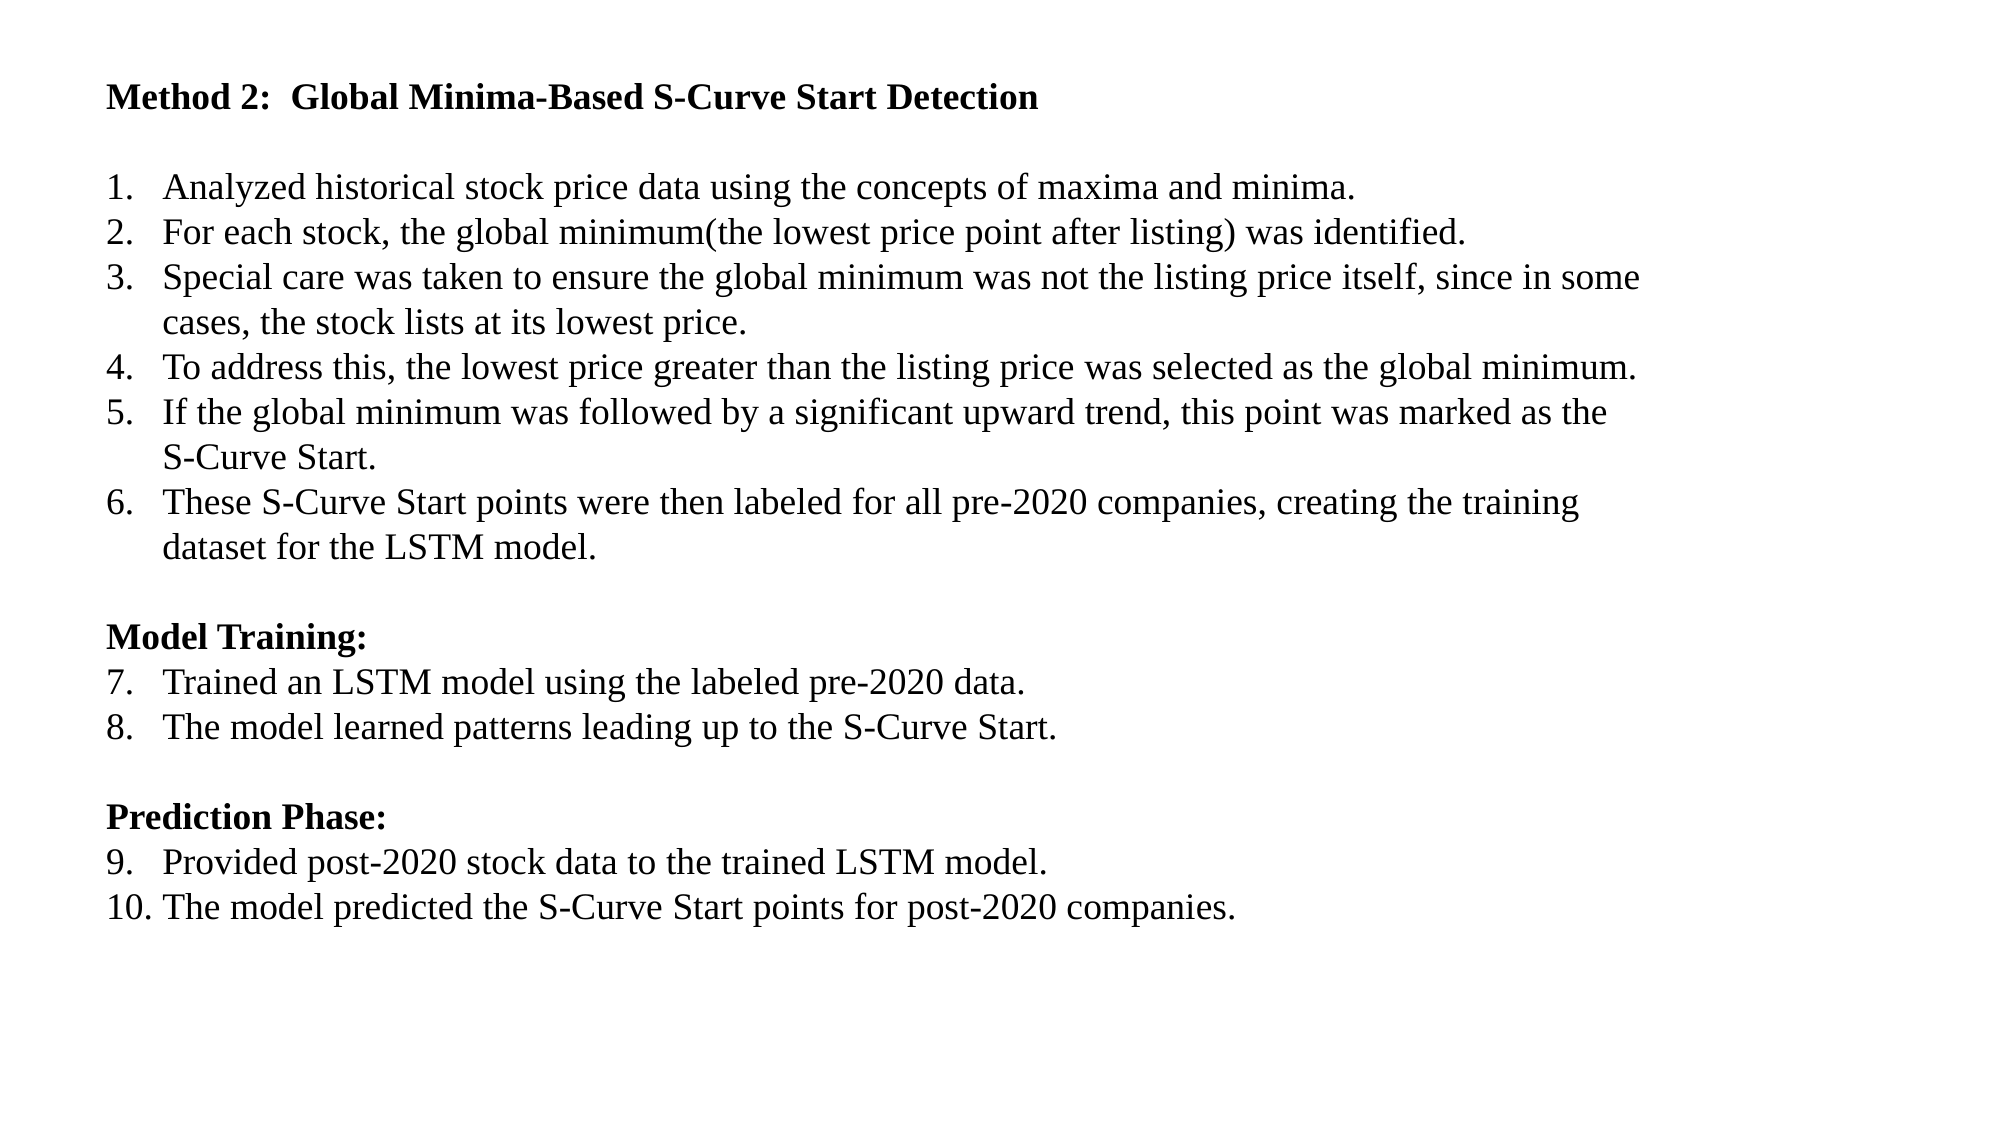

Method 2:  Global Minima-Based S-Curve Start Detection

Analyzed historical stock price data using the concepts of maxima and minima.
For each stock, the global minimum(the lowest price point after listing) was identified.
Special care was taken to ensure the global minimum was not the listing price itself, since in some cases, the stock lists at its lowest price.
To address this, the lowest price greater than the listing price was selected as the global minimum.
If the global minimum was followed by a significant upward trend, this point was marked as the S-Curve Start.
These S-Curve Start points were then labeled for all pre-2020 companies, creating the training dataset for the LSTM model.

Model Training:
Trained an LSTM model using the labeled pre-2020 data.
The model learned patterns leading up to the S-Curve Start.

Prediction Phase:
Provided post-2020 stock data to the trained LSTM model.
The model predicted the S-Curve Start points for post-2020 companies.